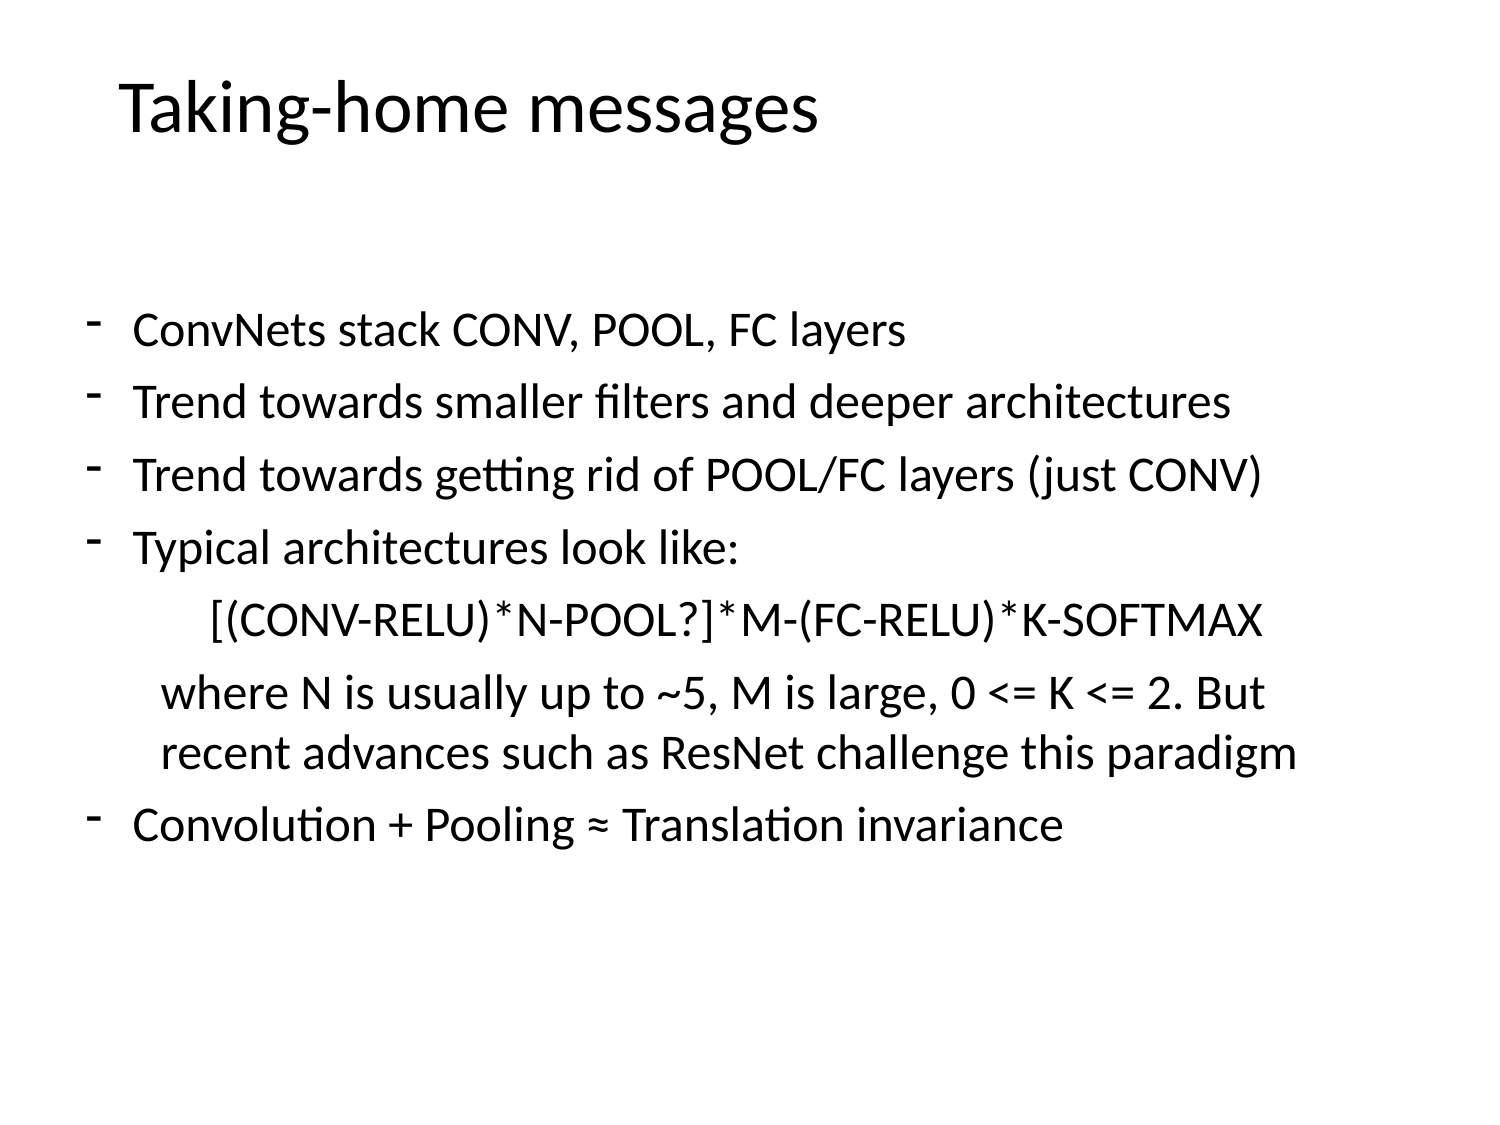

# Taking-home messages
ConvNets stack CONV, POOL, FC layers
Trend towards smaller filters and deeper architectures
Trend towards getting rid of POOL/FC layers (just CONV)
Typical architectures look like:
           [(CONV-RELU)*N-POOL?]*M-(FC-RELU)*K-SOFTMAX
where N is usually up to ~5, M is large, 0 <= K <= 2. But recent advances such as ResNet challenge this paradigm
Convolution + Pooling ≈ Translation invariance